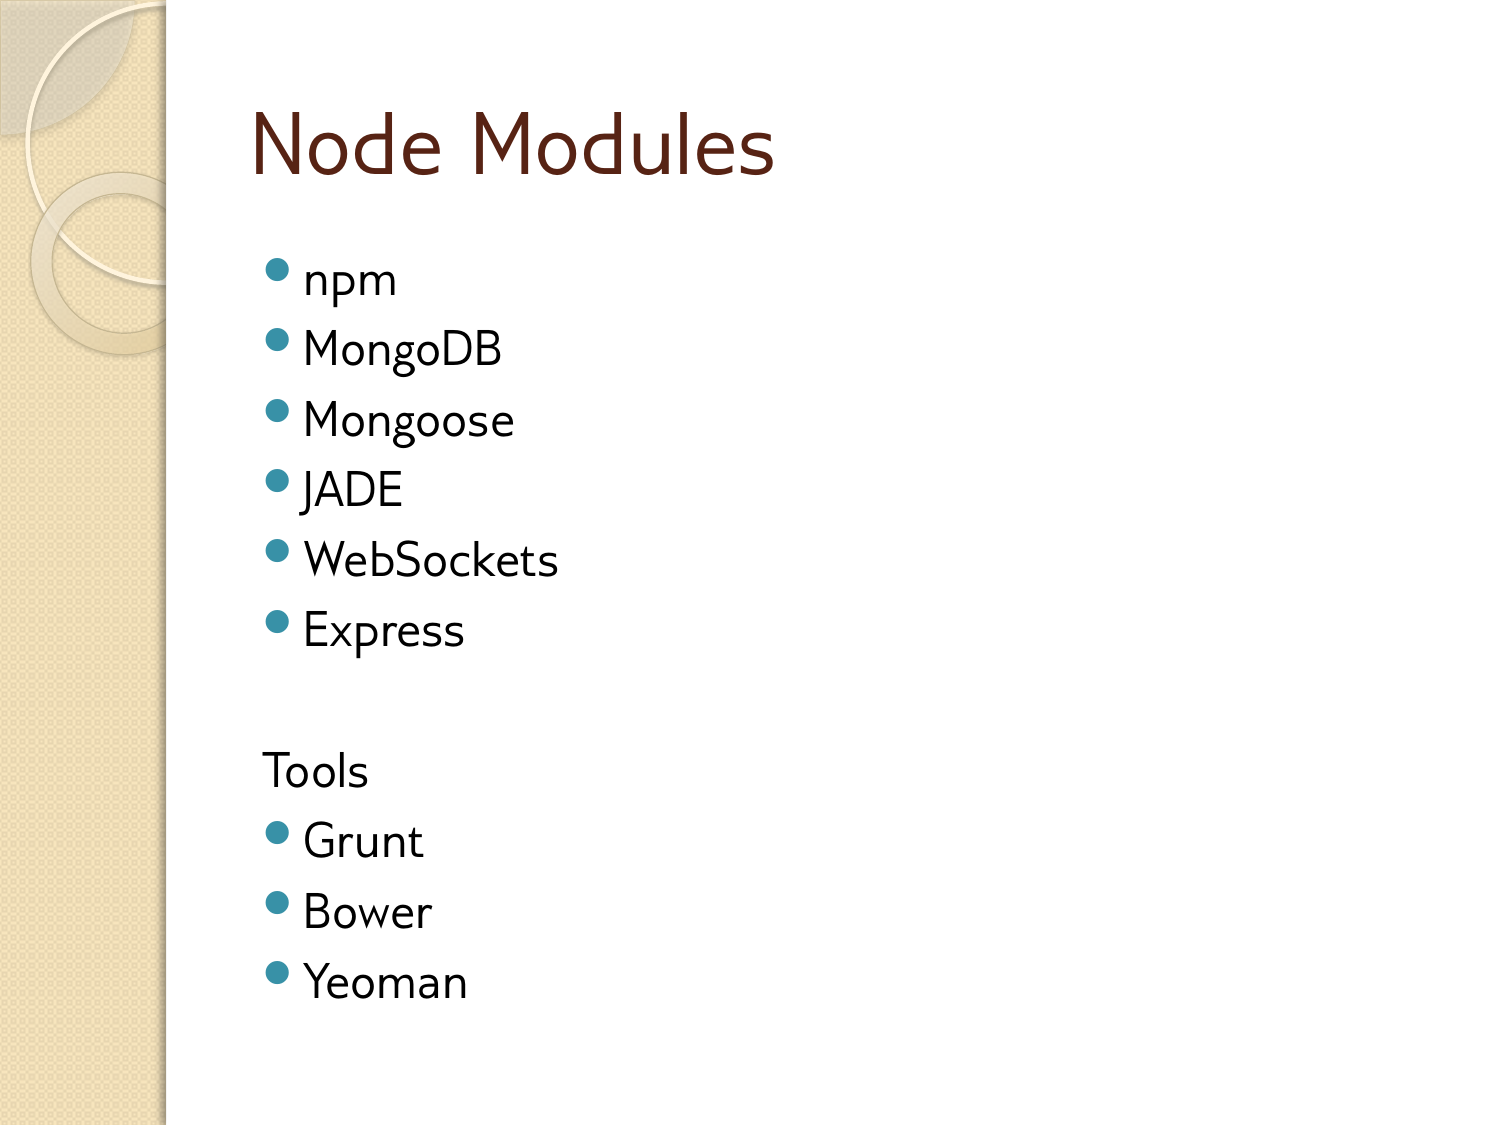

# Node Modules
npm
MongoDB
Mongoose
JADE
WebSockets
Express

Tools
Grunt
Bower
Yeoman